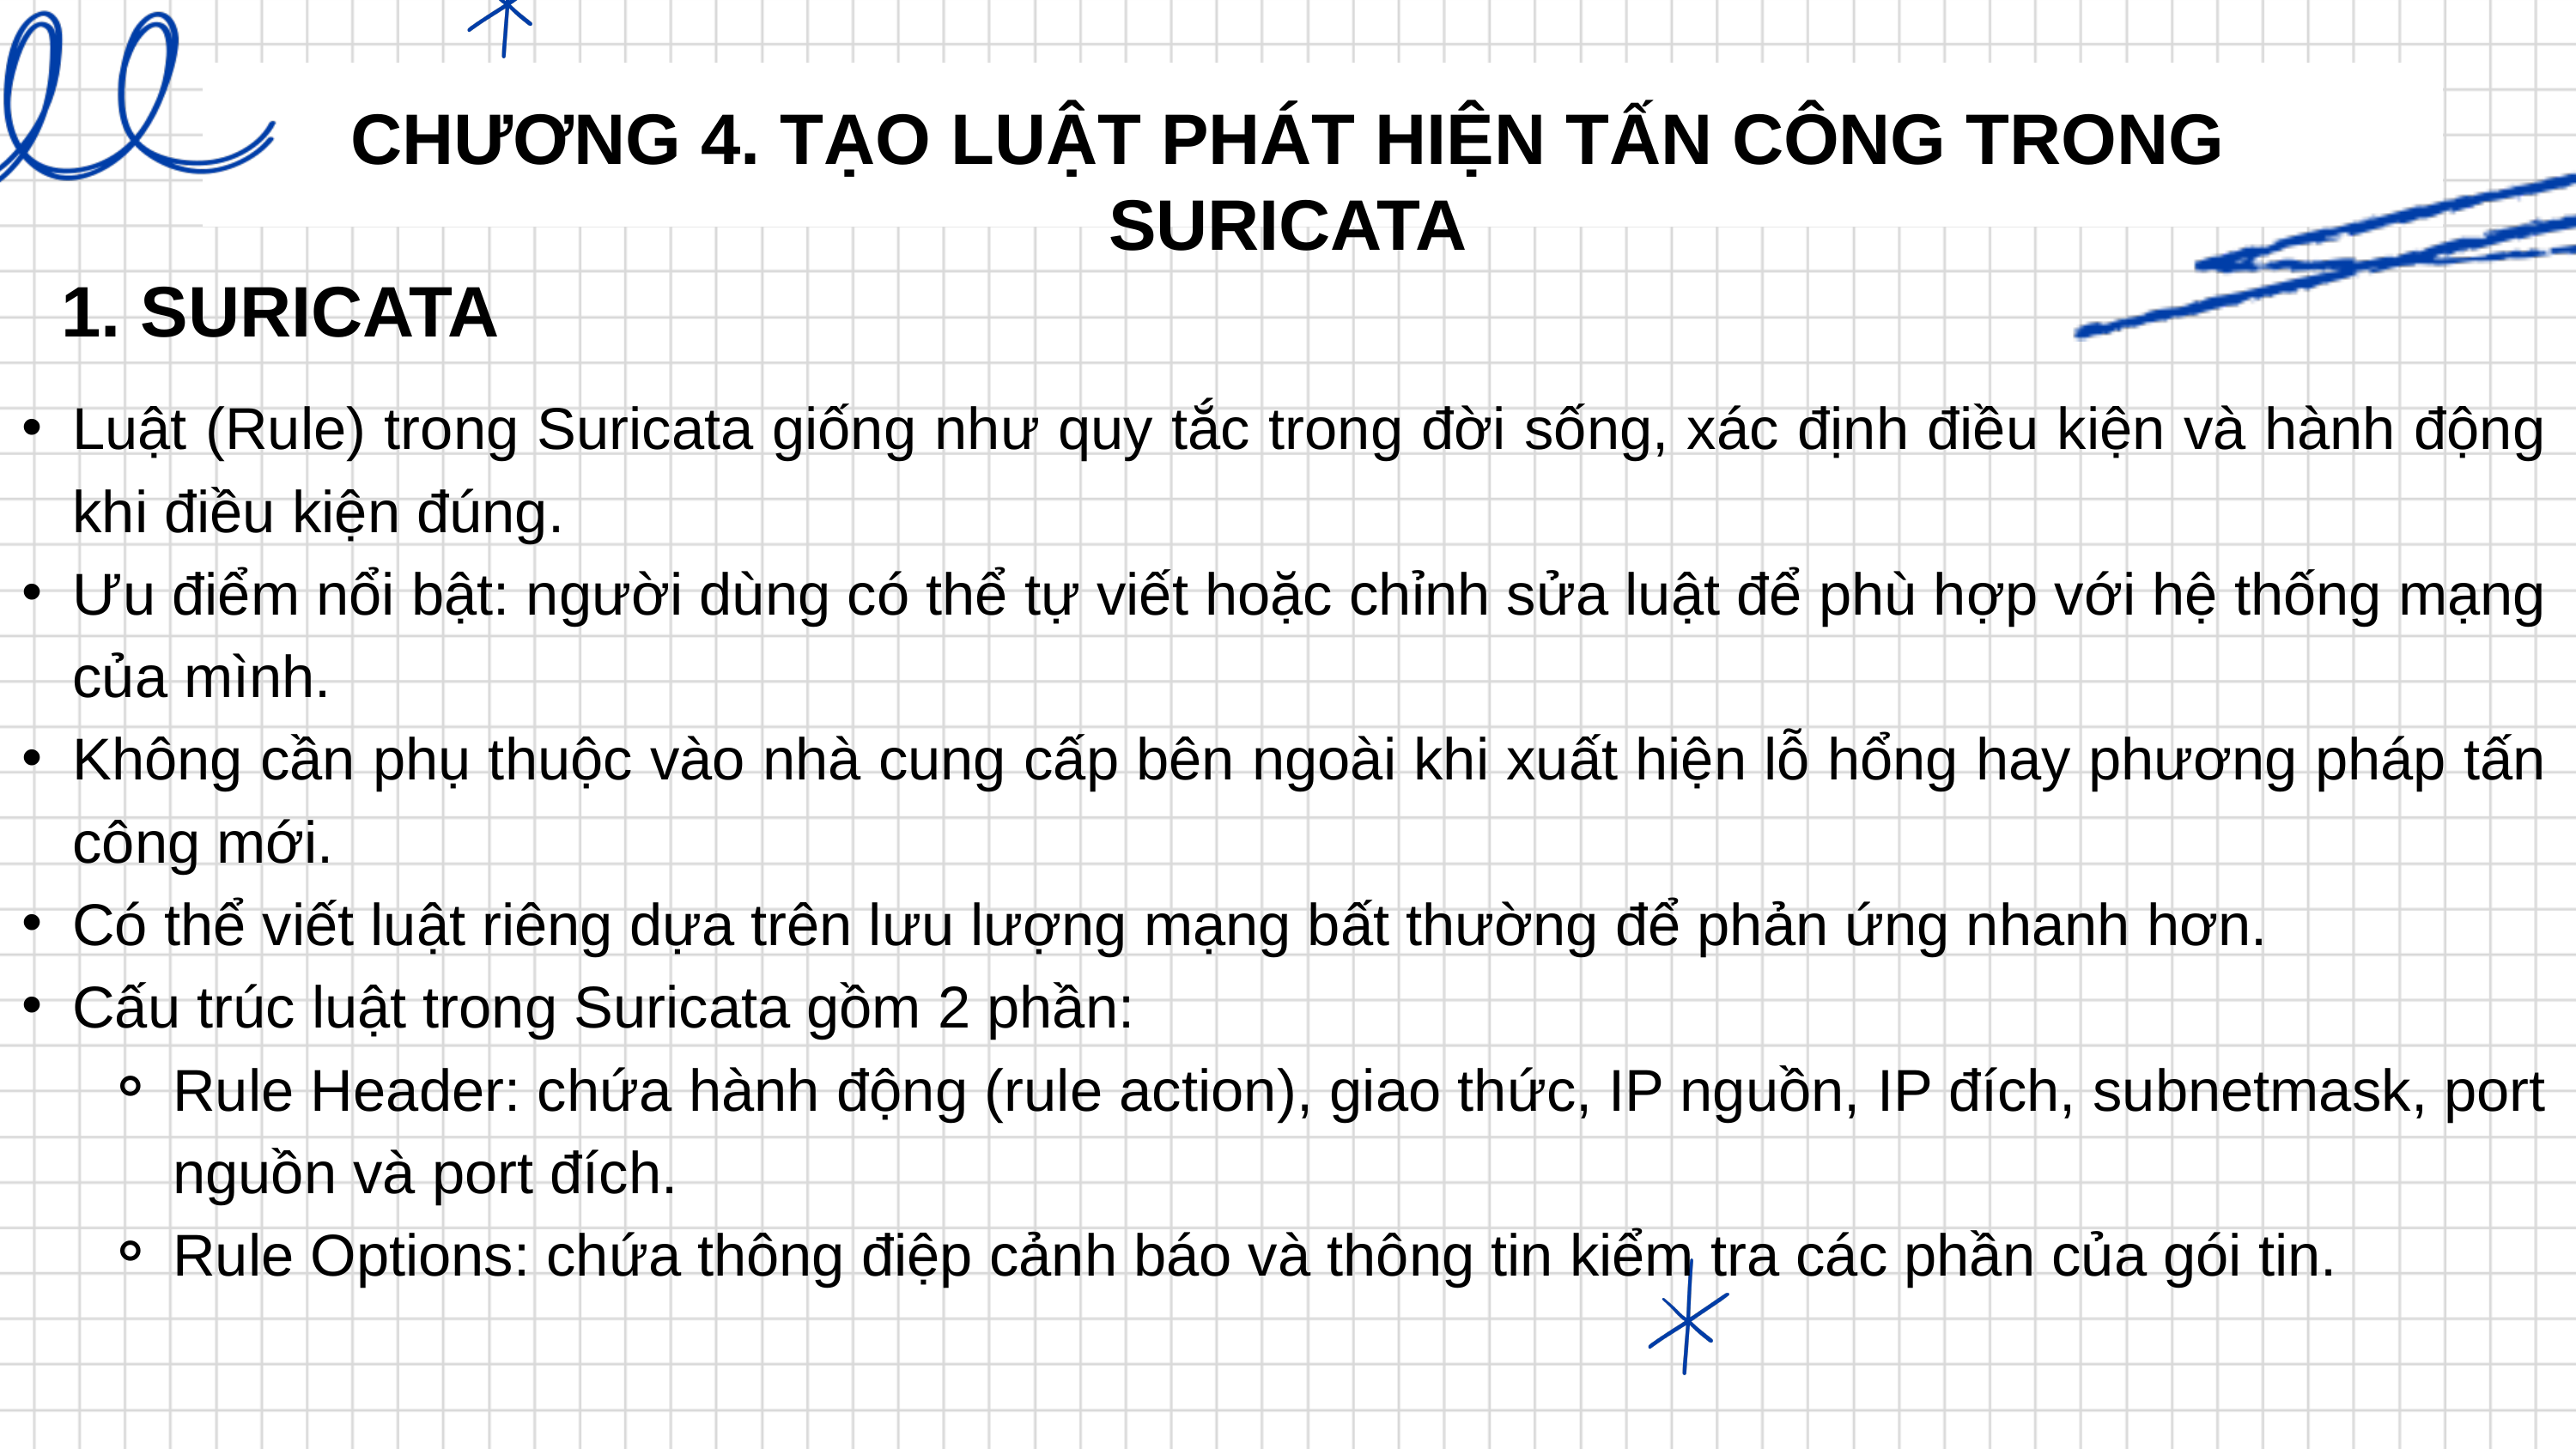

CHƯƠNG 4. TẠO LUẬT PHÁT HIỆN TẤN CÔNG TRONG SURICATA

 1. SURICATA
Luật (Rule) trong Suricata giống như quy tắc trong đời sống, xác định điều kiện và hành động khi điều kiện đúng.
Ưu điểm nổi bật: người dùng có thể tự viết hoặc chỉnh sửa luật để phù hợp với hệ thống mạng của mình.
Không cần phụ thuộc vào nhà cung cấp bên ngoài khi xuất hiện lỗ hổng hay phương pháp tấn công mới.
Có thể viết luật riêng dựa trên lưu lượng mạng bất thường để phản ứng nhanh hơn.
Cấu trúc luật trong Suricata gồm 2 phần:
Rule Header: chứa hành động (rule action), giao thức, IP nguồn, IP đích, subnetmask, port nguồn và port đích.
Rule Options: chứa thông điệp cảnh báo và thông tin kiểm tra các phần của gói tin.